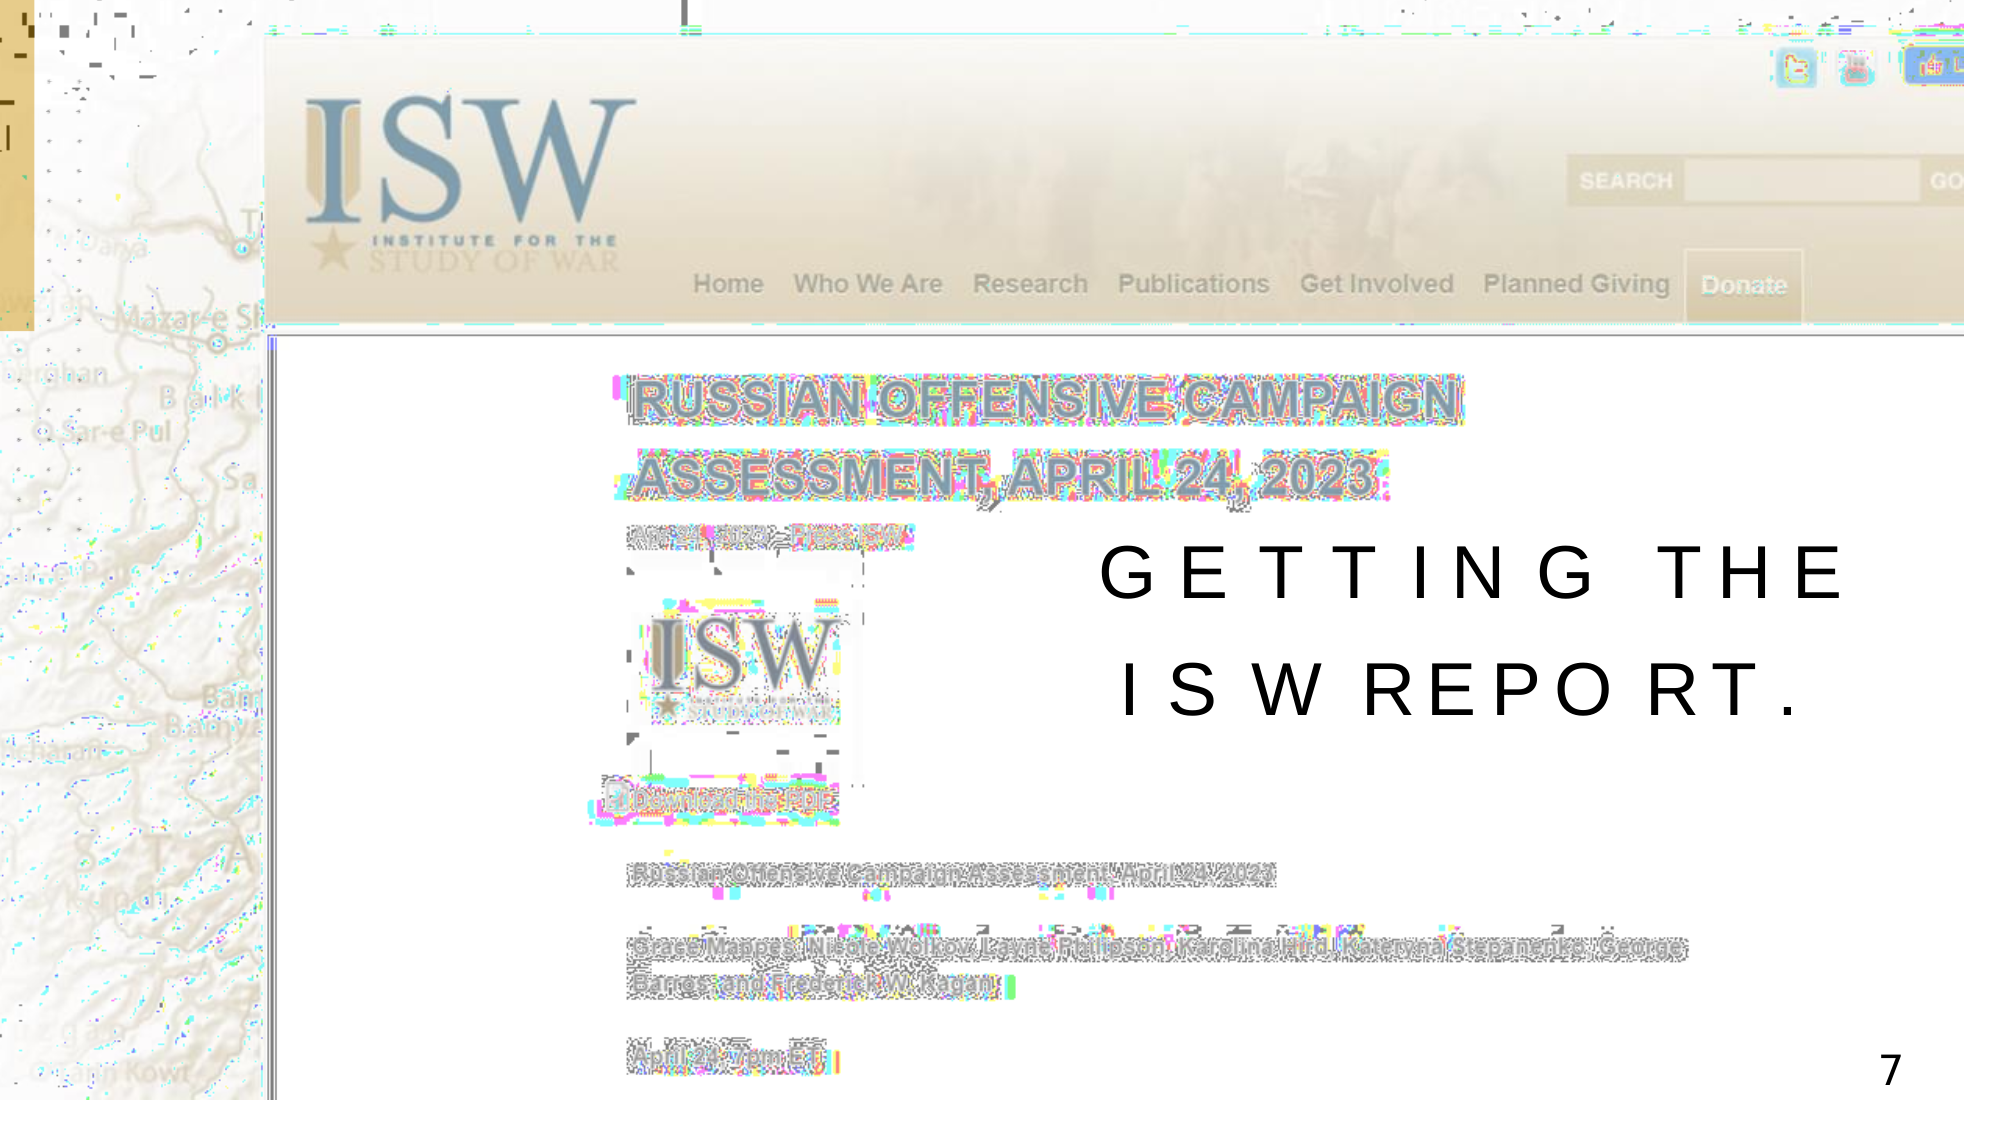

# G E  T  T  I N G	T H E   I S  W	R E P O R T .
7